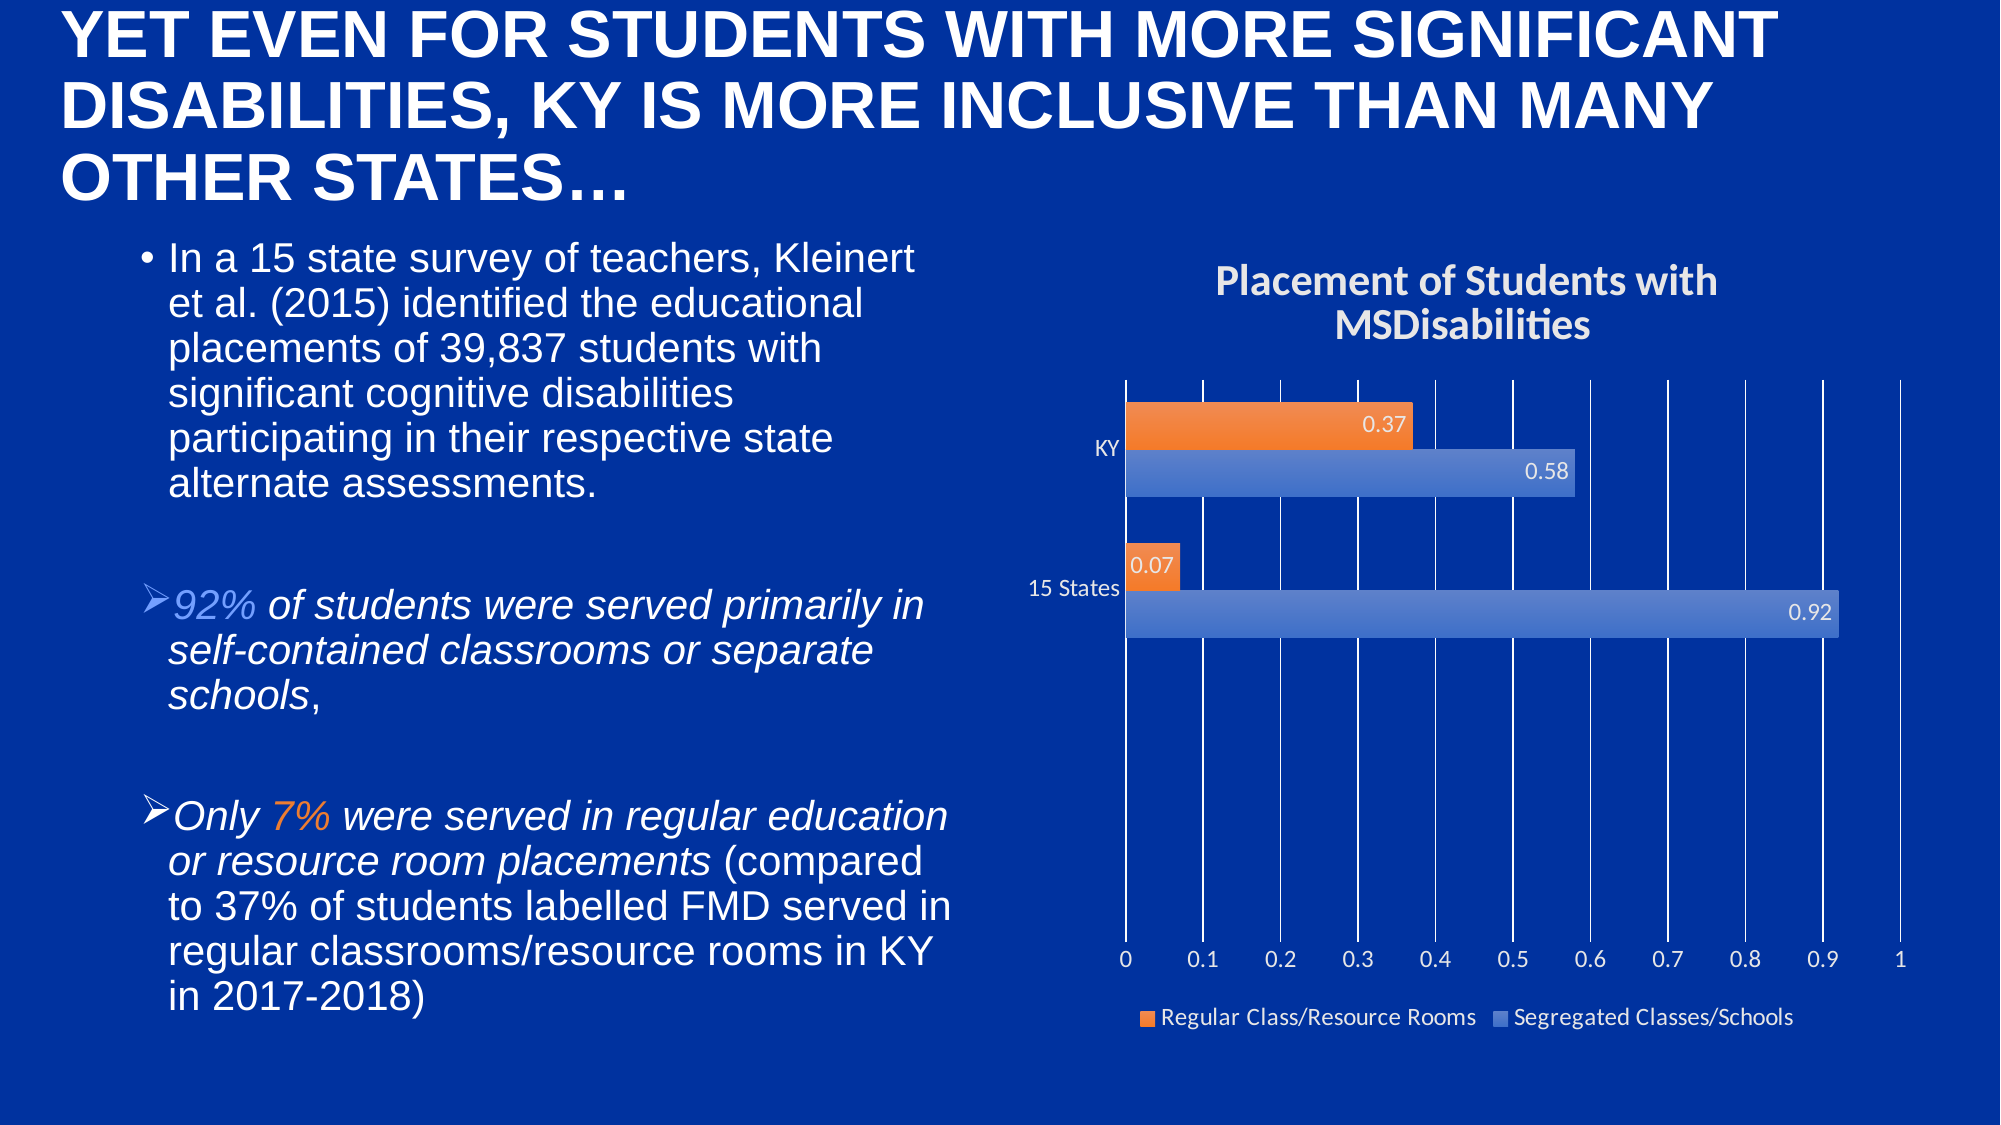

# YET EVEN FOR STUDENTS WITH MORE SIGNIFICANT DISABILITIES, KY IS MORE INCLUSIVE THAN MANY OTHER STATES…

### Chart: Placement of Students with MSDisabilities

| Category | Segregated Classes/Schools | Regular Class/Resource Rooms |
|---|---|---|
|  | None | None |
|  | None | None |
| 15 States | 0.92 | 0.07 |
| KY | 0.58 | 0.37 |
In a 15 state survey of teachers, Kleinert et al. (2015) identified the educational placements of 39,837 students with significant cognitive disabilities participating in their respective state alternate assessments.

92% of students were served primarily in self-contained classrooms or separate schools,

Only 7% were served in regular education or resource room placements (compared to 37% of students labelled FMD served in regular classrooms/resource rooms in KY in 2017-2018)